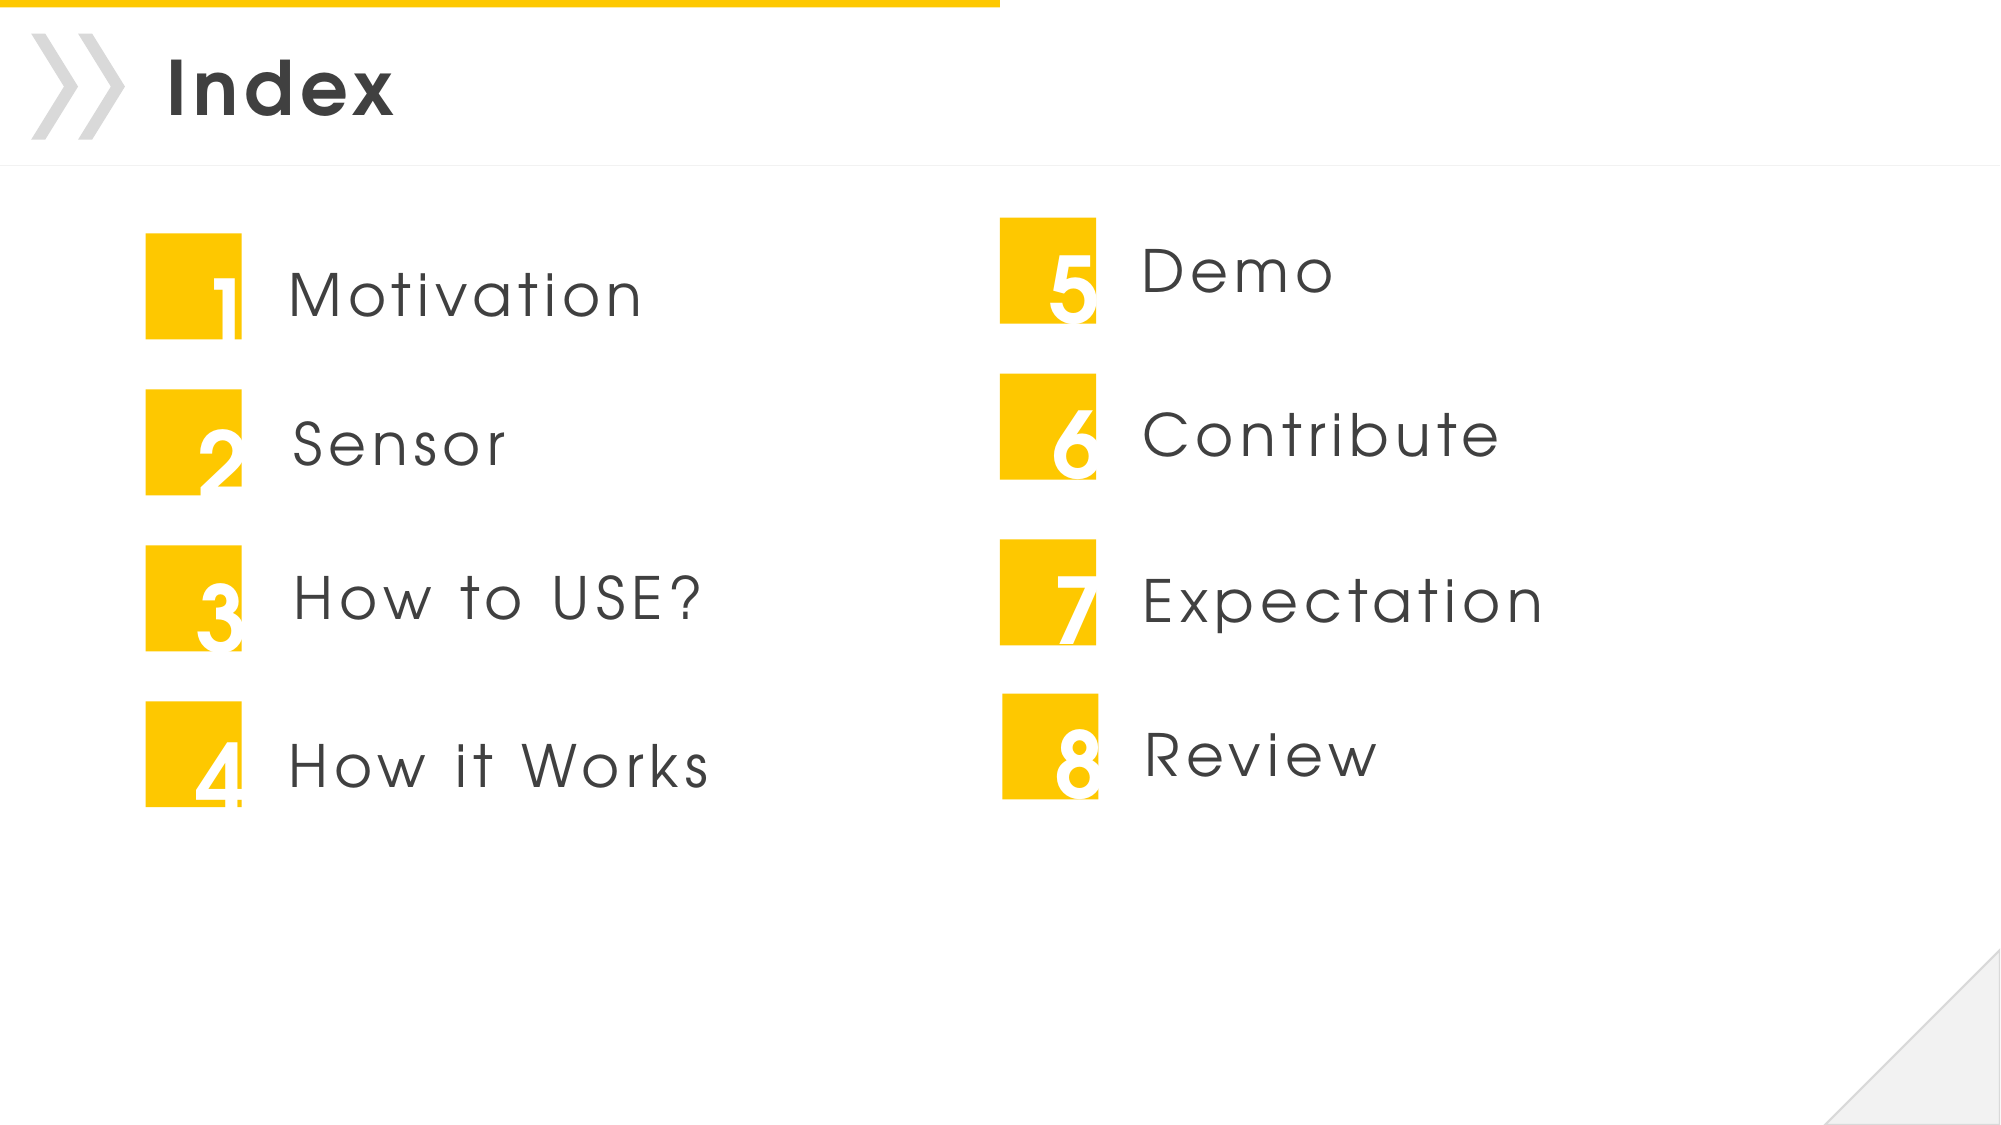

Index

Demo
5

Motivation
1

Contribute
6

How to USE?
2
Sensor

Expectation
7
3

Review
8

How it Works
4